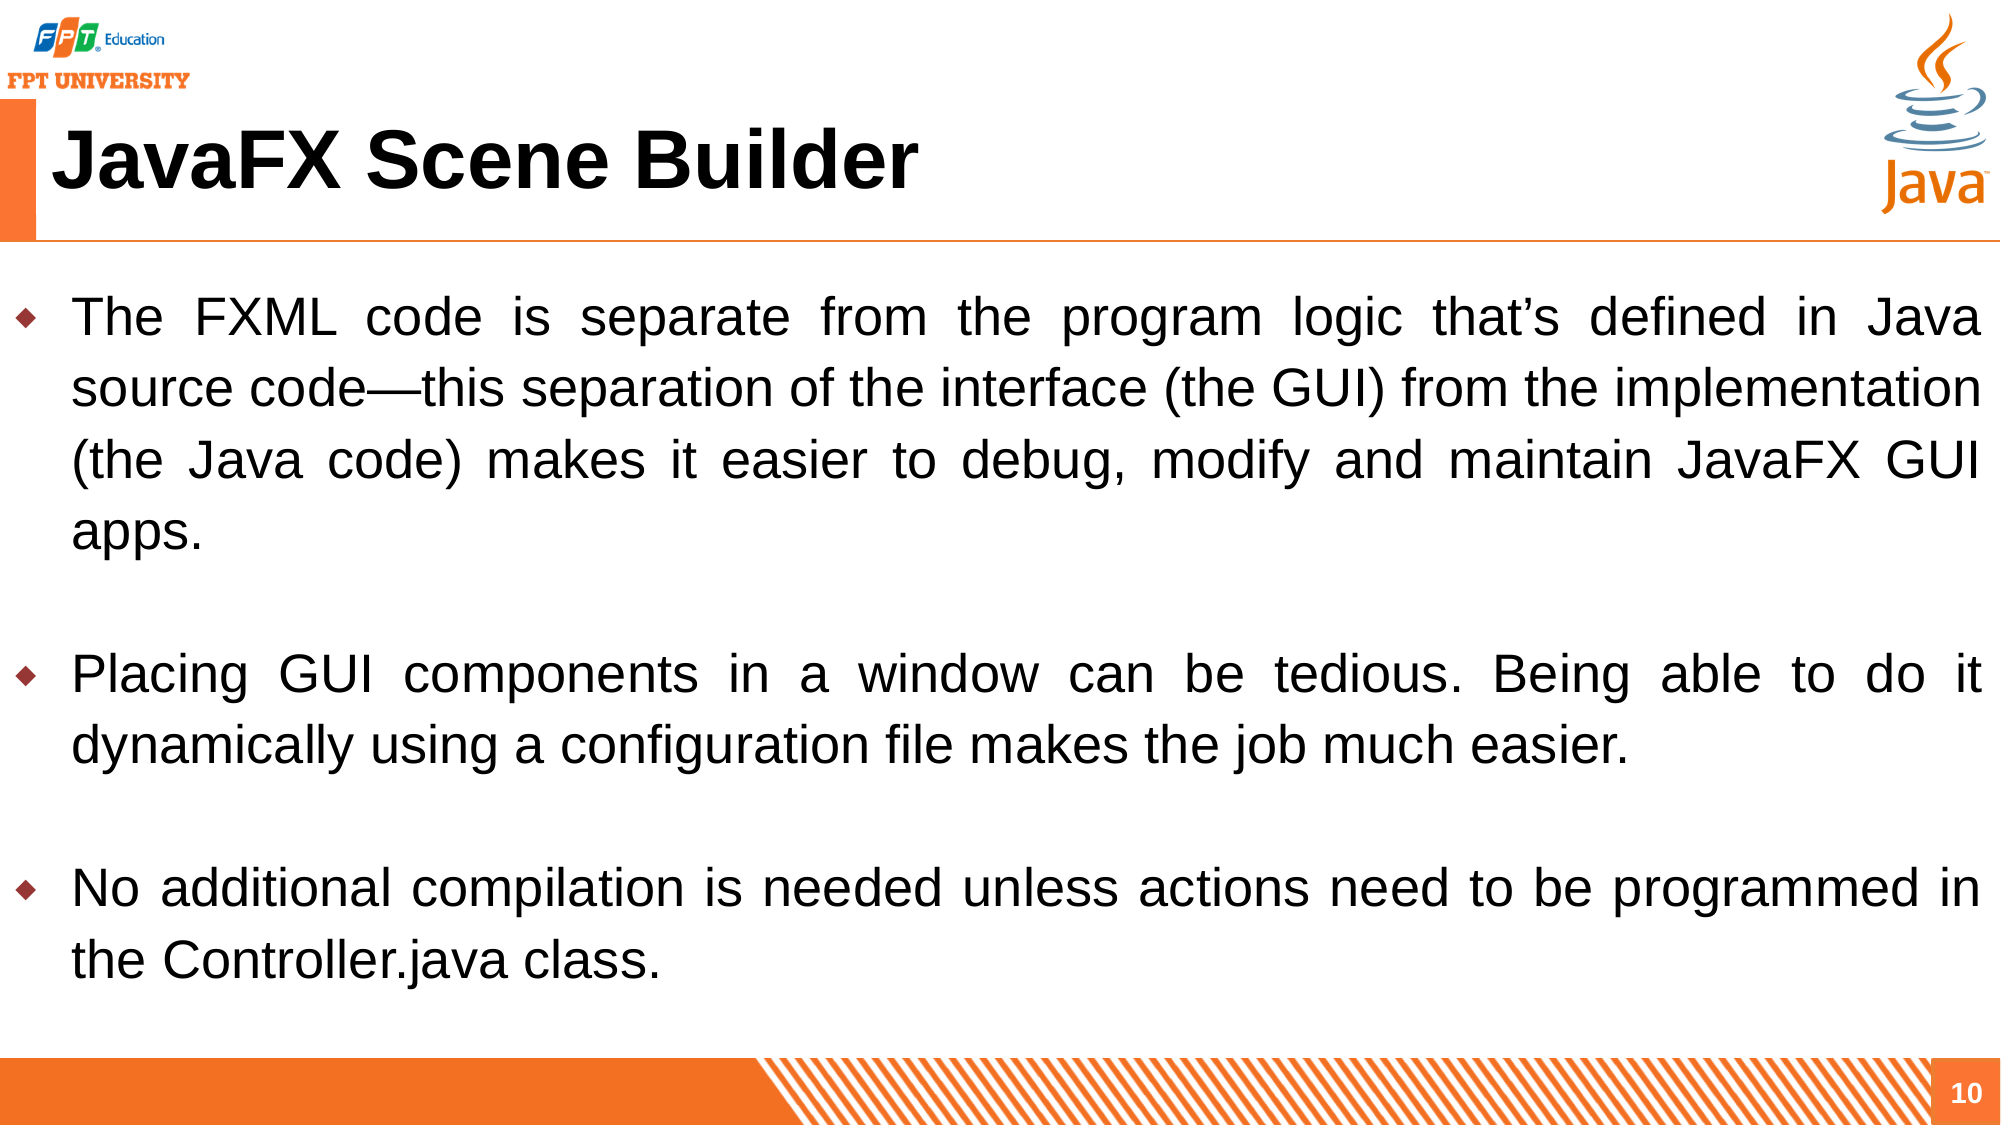

# JavaFX Scene Builder
The FXML code is separate from the program logic that’s defined in Java source code—this separation of the interface (the GUI) from the implementation (the Java code) makes it easier to debug, modify and maintain JavaFX GUI apps.

Placing GUI components in a window can be tedious. Being able to do it dynamically using a configuration file makes the job much easier.

No additional compilation is needed unless actions need to be programmed in the Controller.java class.

10